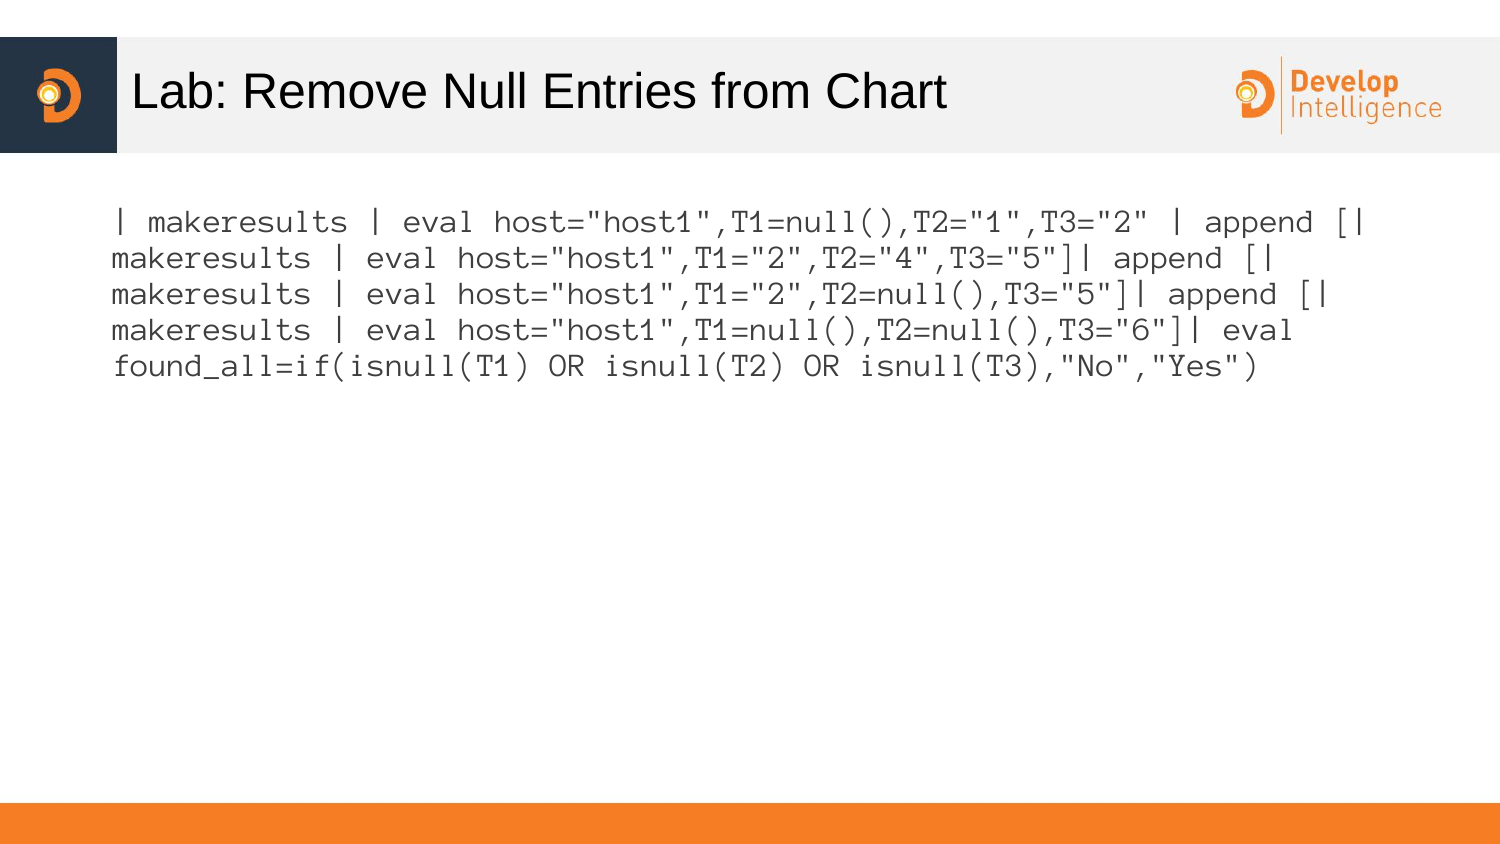

# Lab: Remove Null Entries from Chart
| makeresults | eval host="host1",T1=null(),T2="1",T3="2" | append [| makeresults | eval host="host1",T1="2",T2="4",T3="5"]| append [| makeresults | eval host="host1",T1="2",T2=null(),T3="5"]| append [| makeresults | eval host="host1",T1=null(),T2=null(),T3="6"]| eval found_all=if(isnull(T1) OR isnull(T2) OR isnull(T3),"No","Yes")